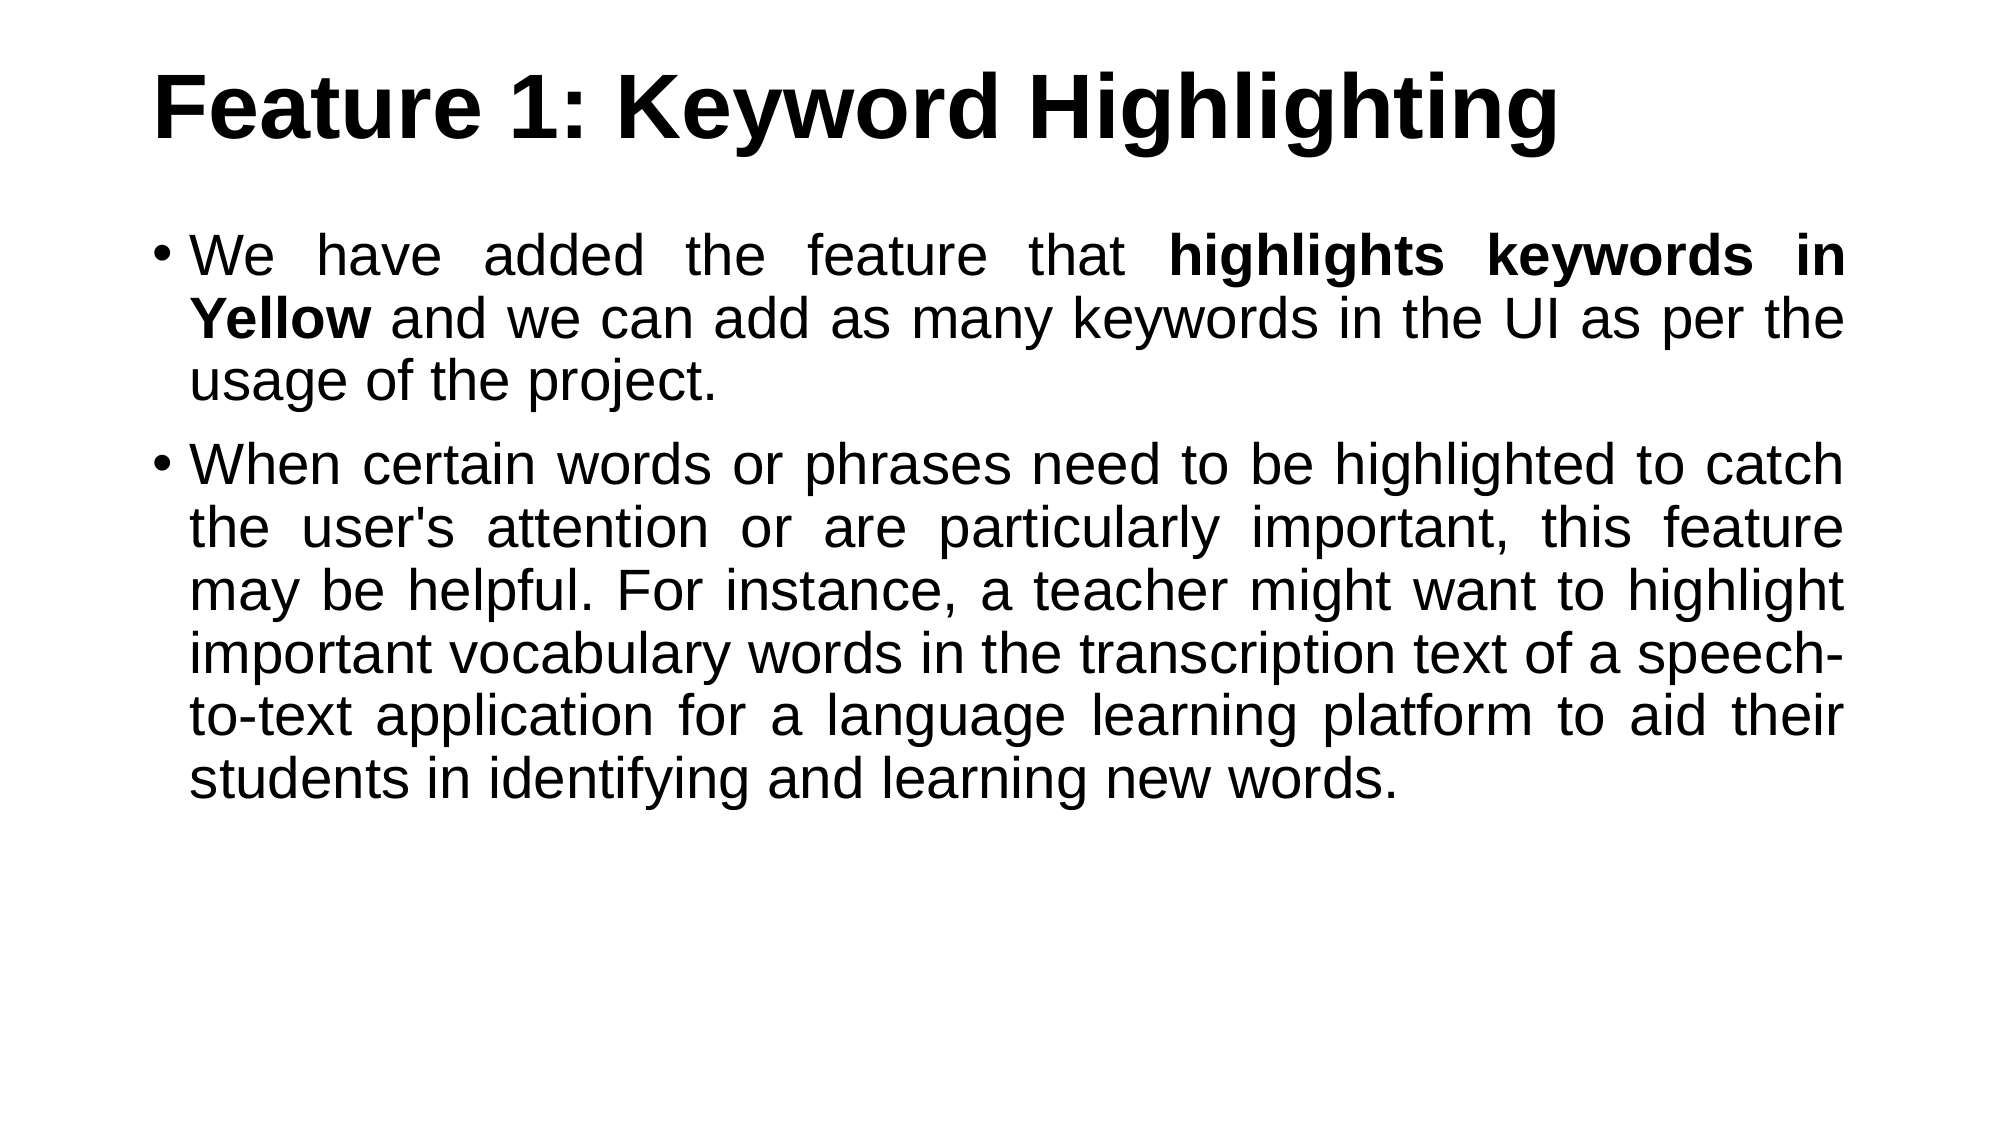

# Feature 1: Keyword Highlighting
We have added the feature that highlights keywords in Yellow and we can add as many keywords in the UI as per the usage of the project.
When certain words or phrases need to be highlighted to catch the user's attention or are particularly important, this feature may be helpful. For instance, a teacher might want to highlight important vocabulary words in the transcription text of a speech-to-text application for a language learning platform to aid their students in identifying and learning new words.